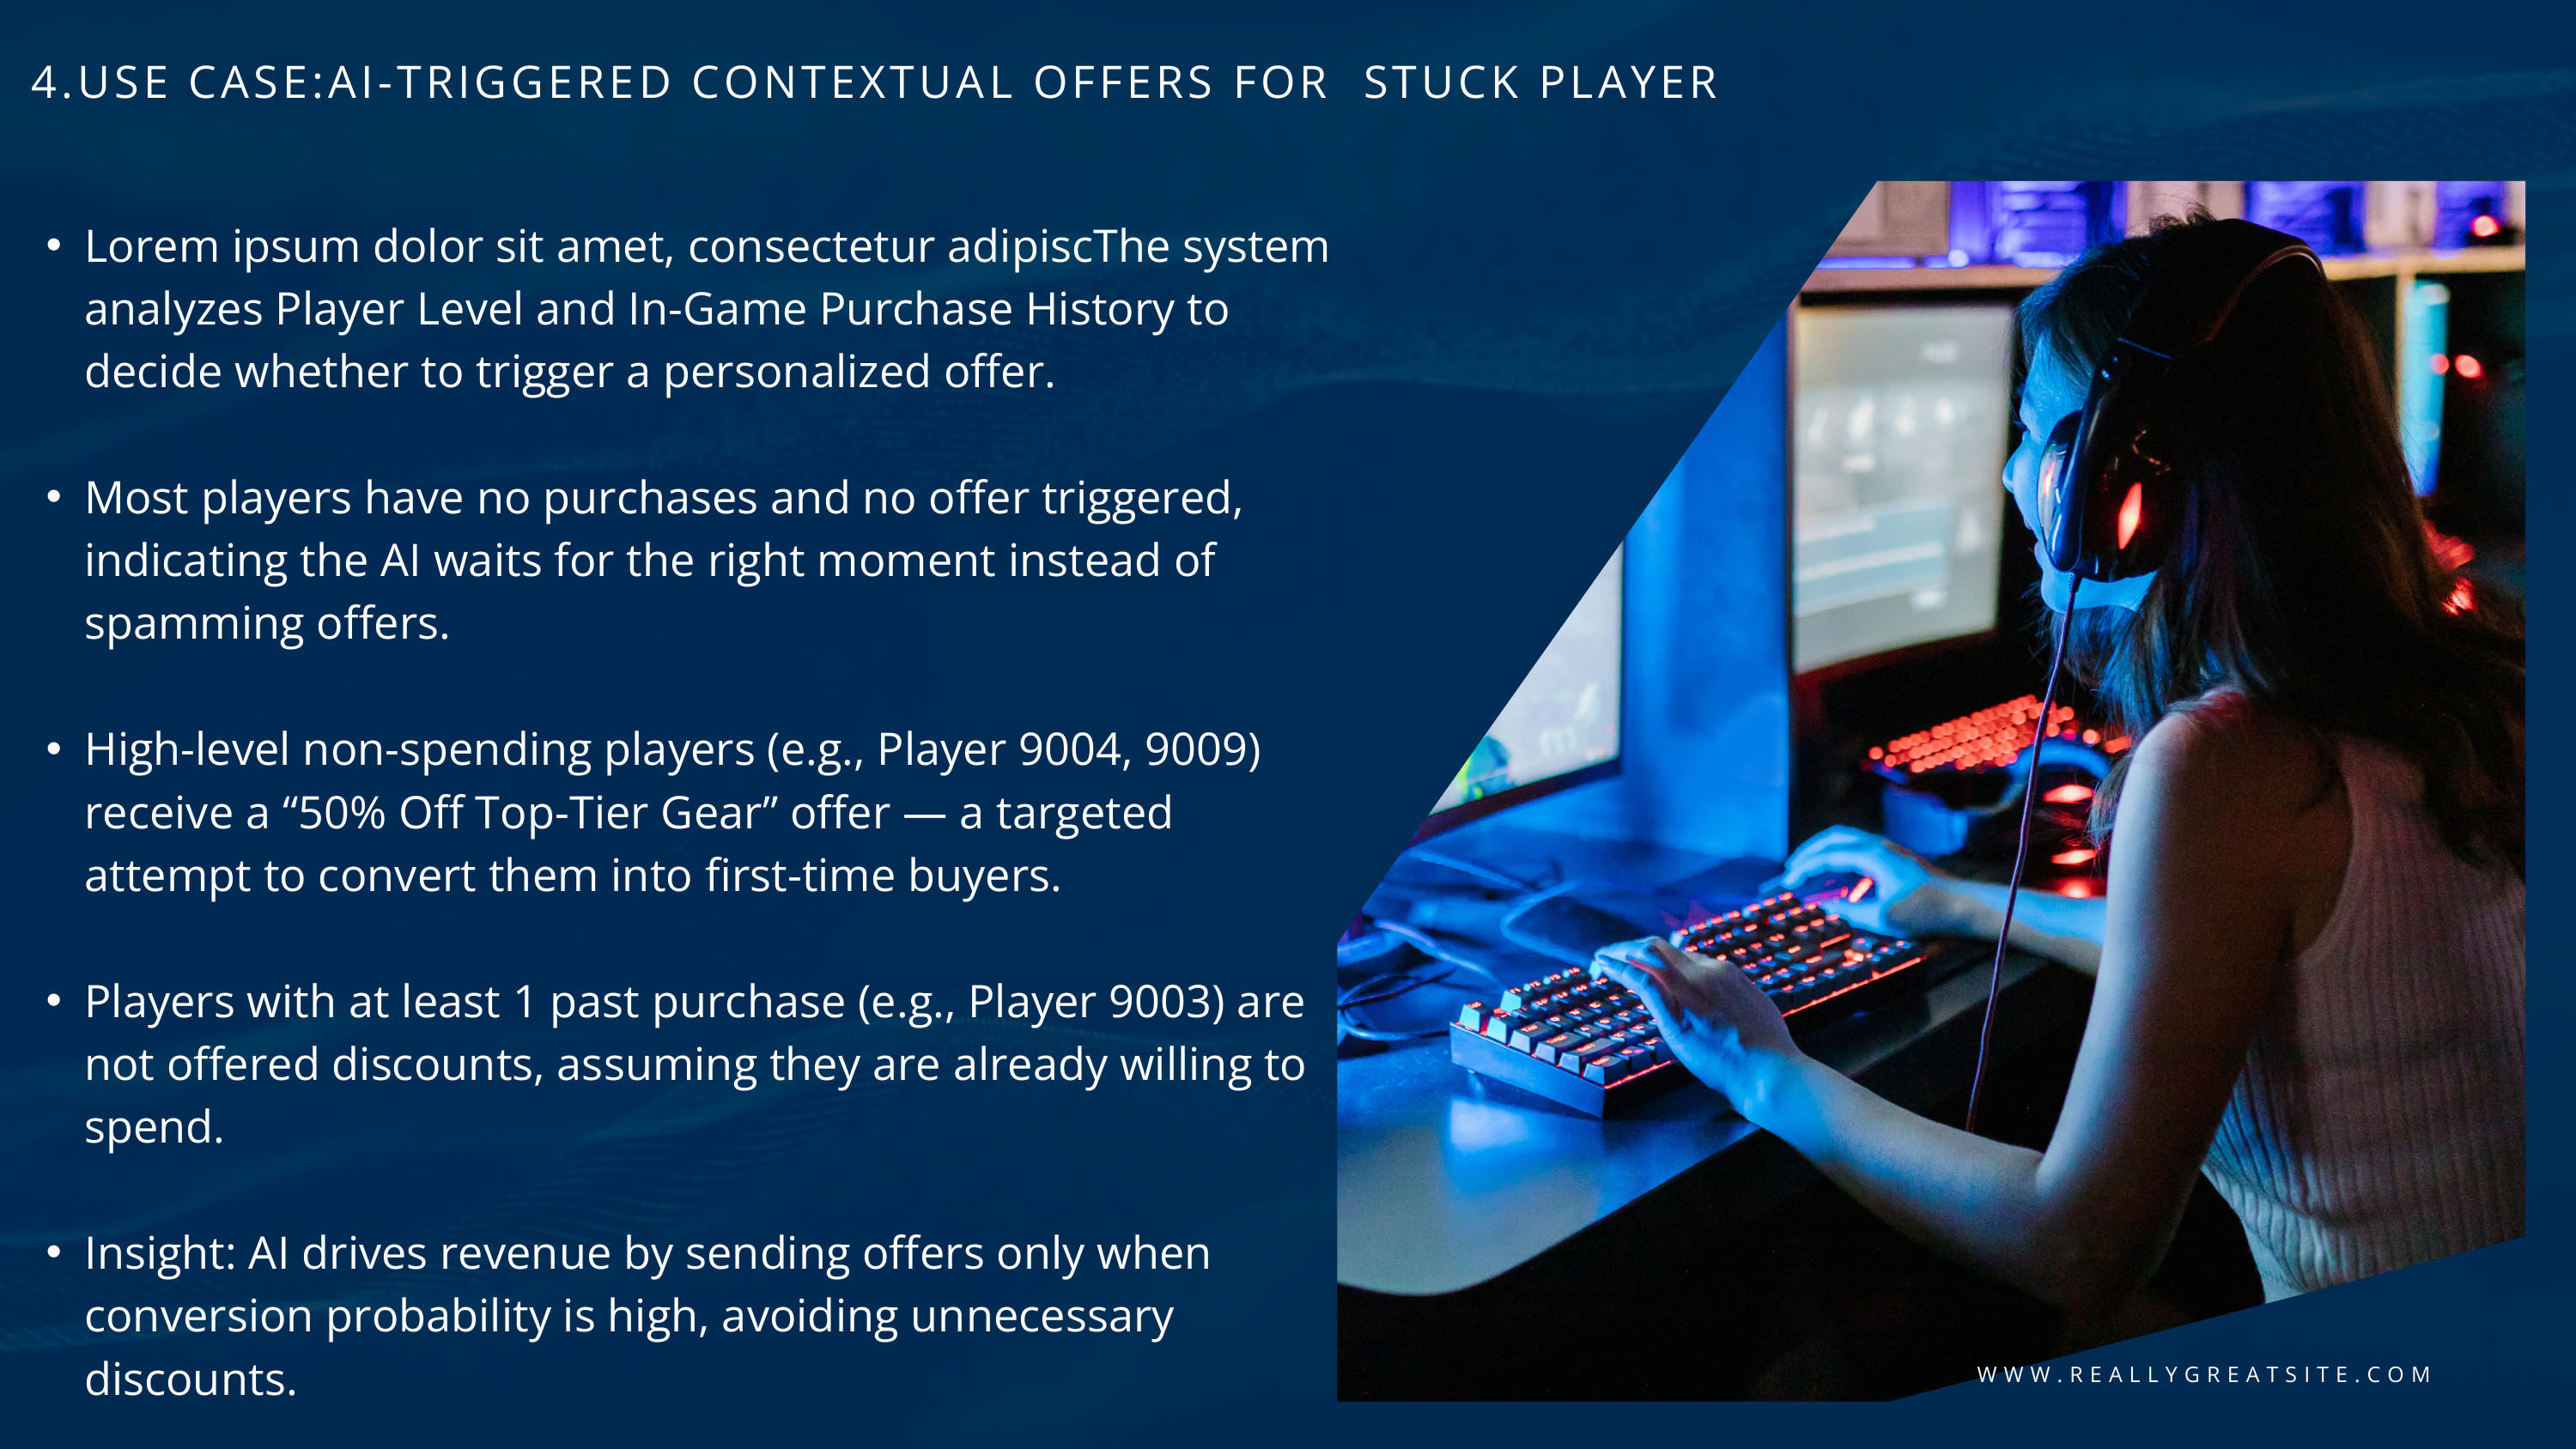

4.USE CASE:AI-TRIGGERED CONTEXTUAL OFFERS FOR  STUCK PLAYER

Lorem ipsum dolor sit amet, consectetur adipiscThe system analyzes Player Level and In-Game Purchase History to decide whether to trigger a personalized offer.

Most players have no purchases and no offer triggered, indicating the AI waits for the right moment instead of spamming offers.

High-level non-spending players (e.g., Player 9004, 9009) receive a “50% Off Top-Tier Gear” offer — a targeted attempt to convert them into first-time buyers.

Players with at least 1 past purchase (e.g., Player 9003) are not offered discounts, assuming they are already willing to spend.

Insight: AI drives revenue by sending offers only when conversion probability is high, avoiding unnecessary discounts.

WWW.REALLYGREATSITE.COM